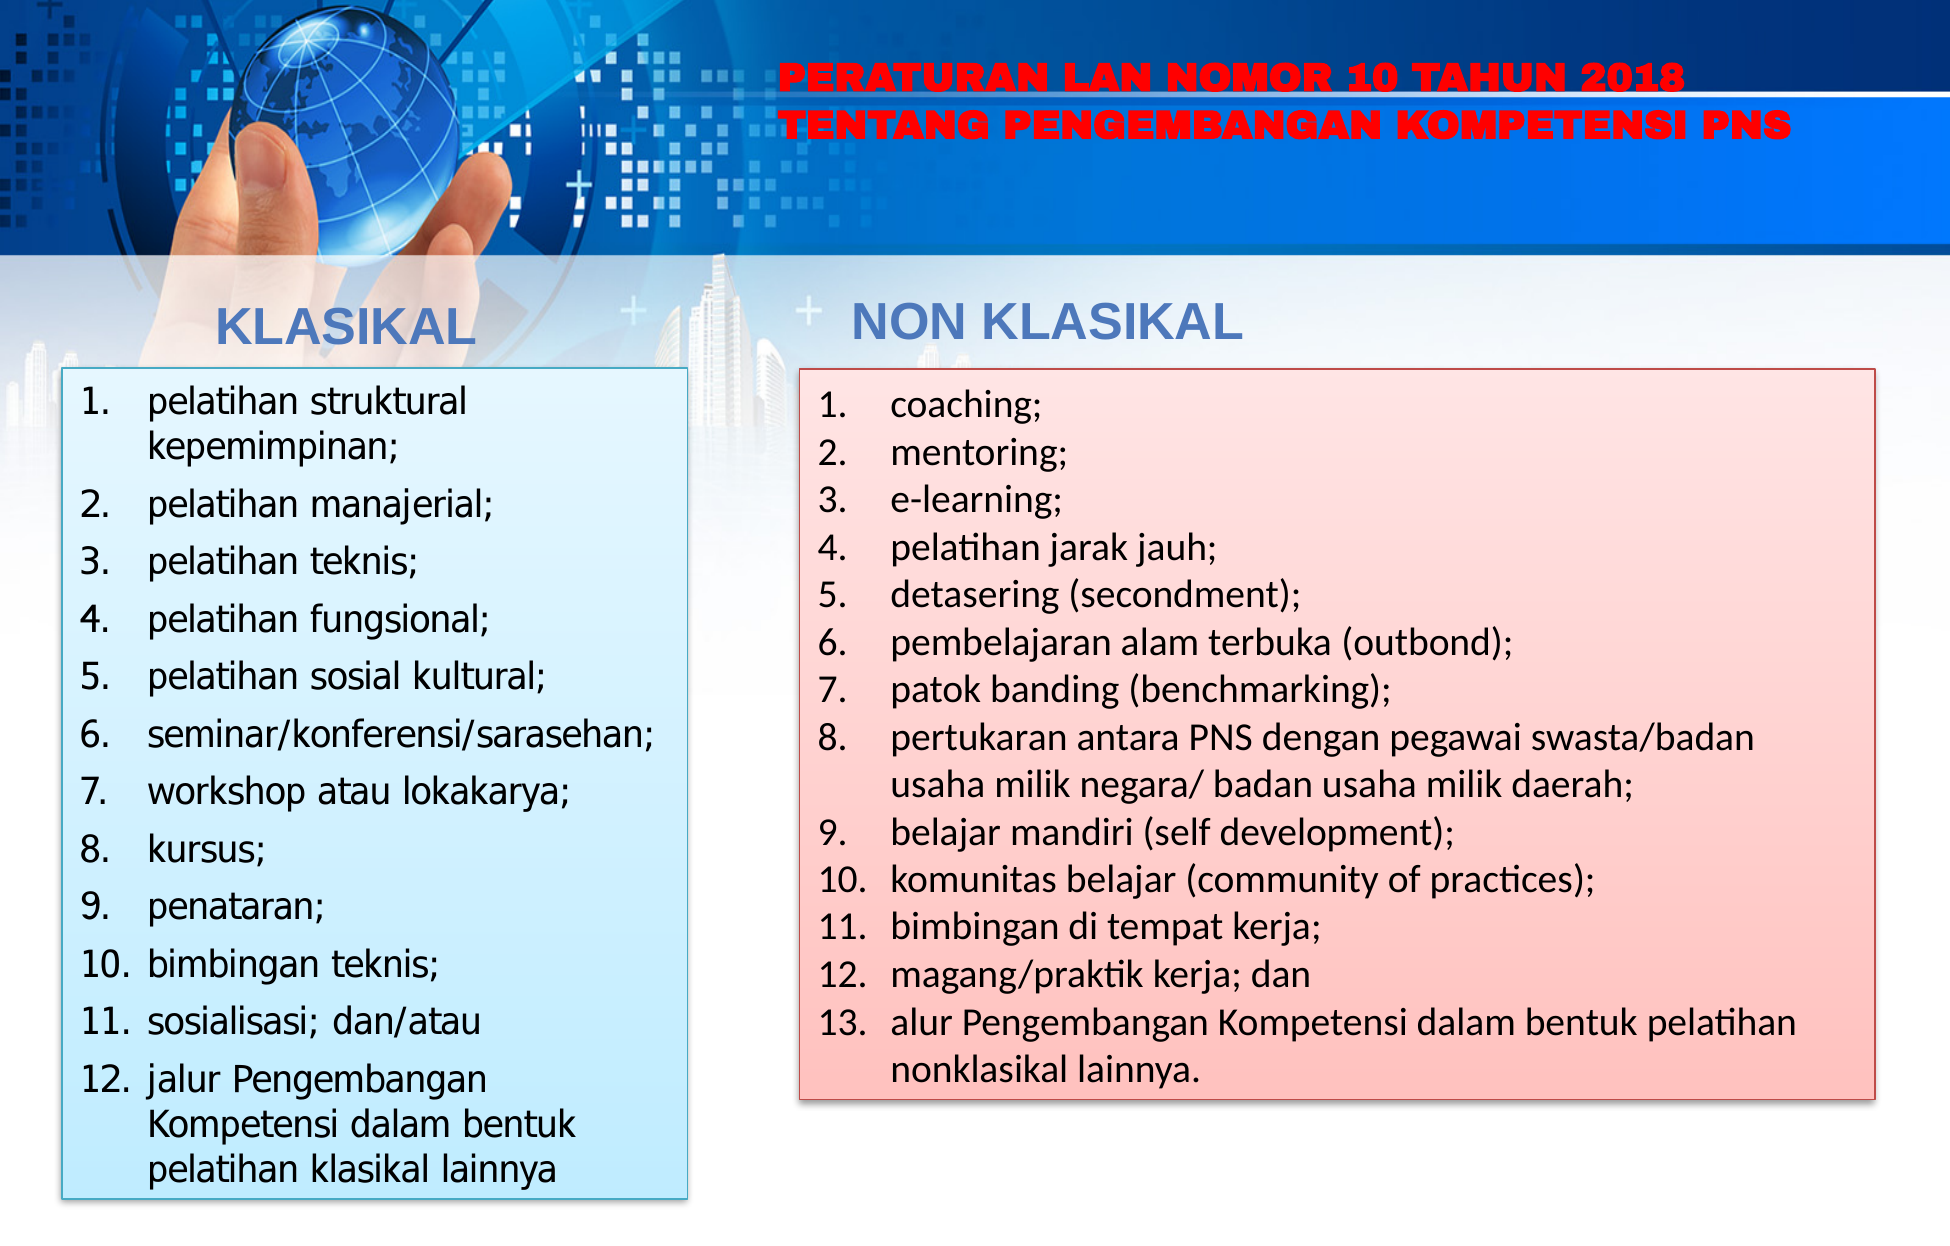

PERATURAN LAN NOMOR 10 TAHUN 2018
TENTANG PENGEMBANGAN KOMPETENSI PNS
 NON KLASIKAL
KLASIKAL
pelatihan struktural kepemimpinan;
pelatihan manajerial;
pelatihan teknis;
pelatihan fungsional;
pelatihan sosial kultural;
seminar/konferensi/sarasehan;
workshop atau lokakarya;
kursus;
penataran;
bimbingan teknis;
sosialisasi; dan/atau
jalur Pengembangan Kompetensi dalam bentuk pelatihan klasikal lainnya
coaching;
mentoring;
e-learning;
pelatihan jarak jauh;
detasering (secondment);
pembelajaran alam terbuka (outbond);
patok banding (benchmarking);
pertukaran antara PNS dengan pegawai swasta/badan usaha milik negara/ badan usaha milik daerah;
belajar mandiri (self development);
komunitas belajar (community of practices);
bimbingan di tempat kerja;
magang/praktik kerja; dan
alur Pengembangan Kompetensi dalam bentuk pelatihan nonklasikal lainnya.